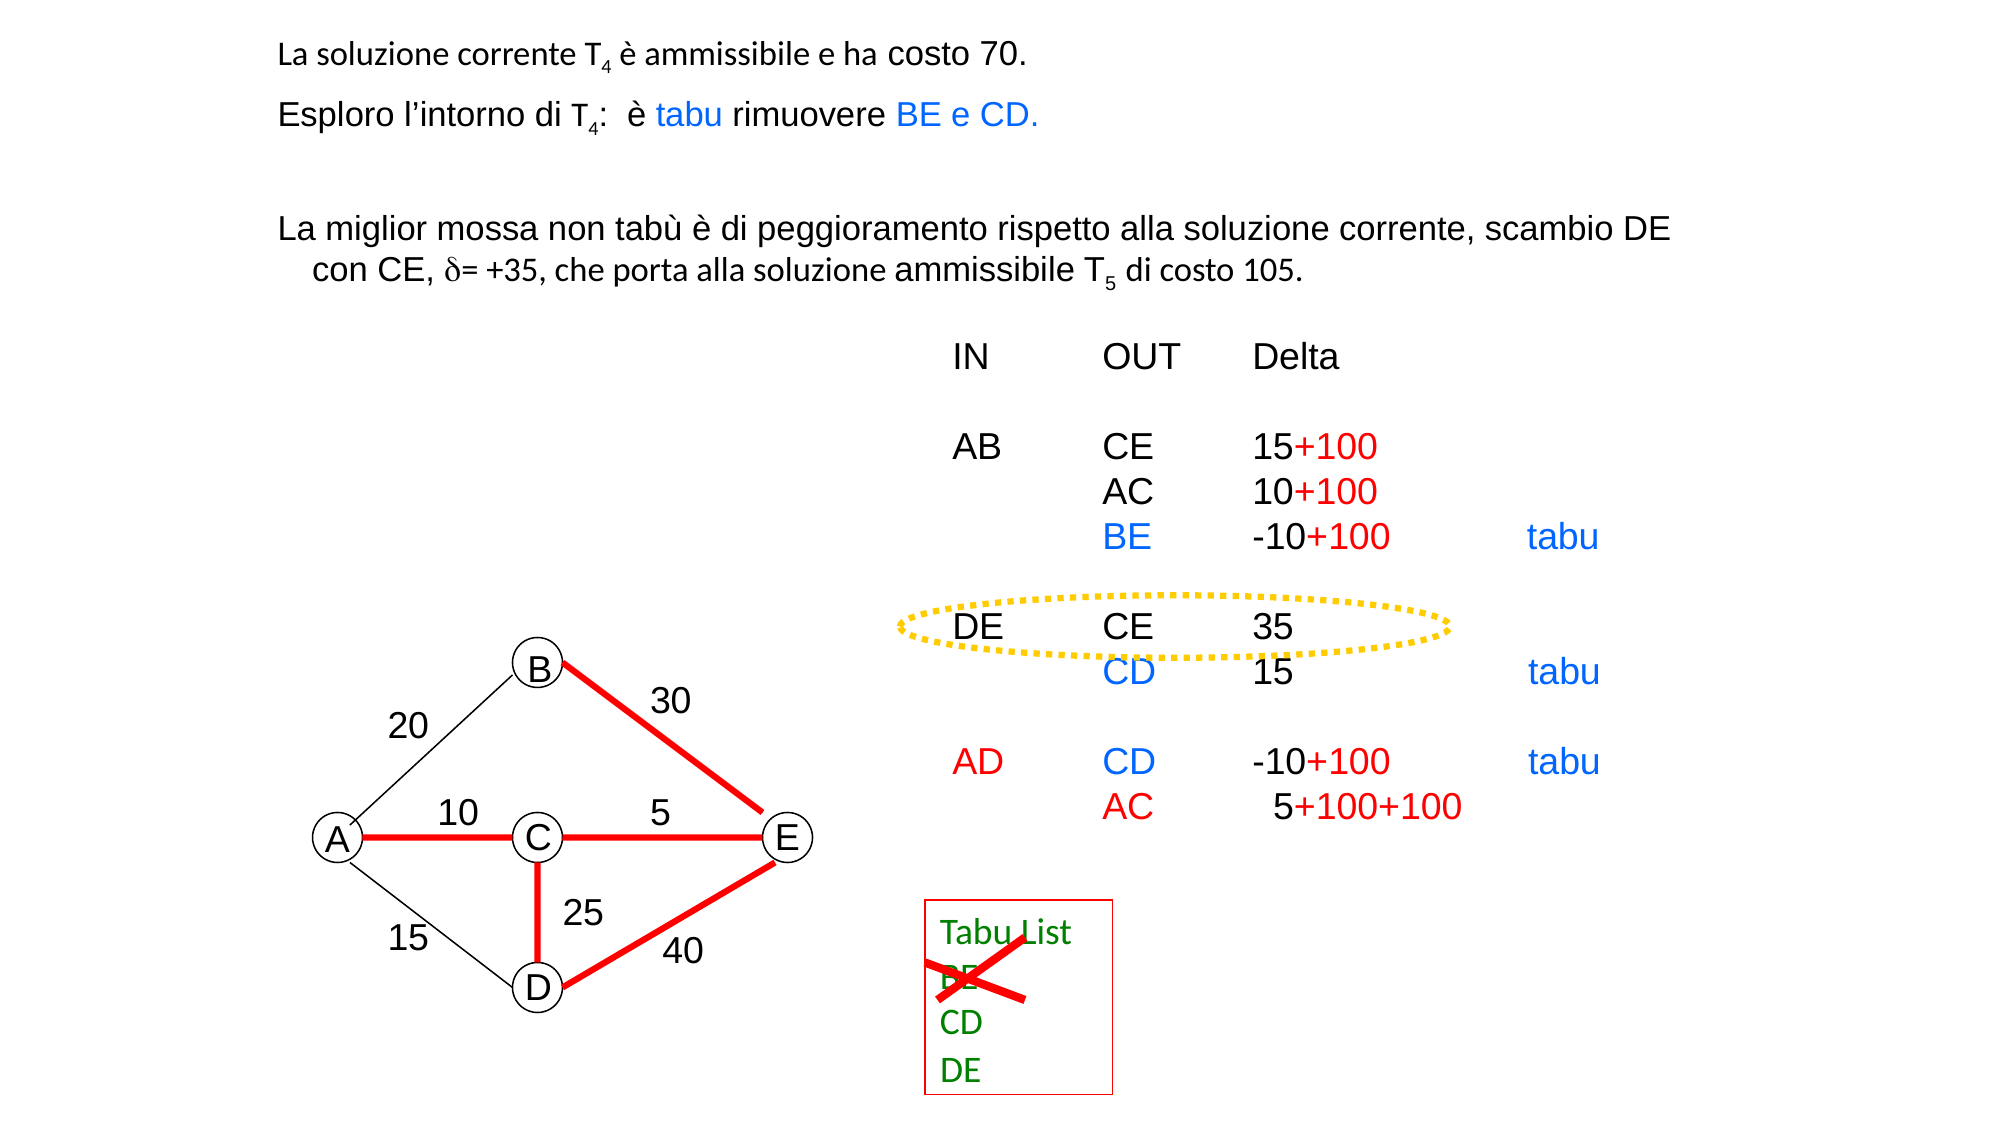

La soluzione corrente T4 è ammissibile e ha costo 70.
Esploro l’intorno di T4:  è tabu rimuovere BE e CD.

La miglior mossa non tabù è di peggioramento rispetto alla soluzione corrente, scambio DE con CE, δ= +35, che porta alla soluzione ammissibile T5 di costo 105.

IN	OUT	Delta

AB	CE	15+100
	AC	10+100
	BE	-10+100             tabu

DE	CE	35
	CD	15	            tabu

AD	CD	-10+100	            tabu
	AC	  5+100+100

B

30

20
10
5
C
E
A

25
Tabu List
BE
CD

15
40

D

DE